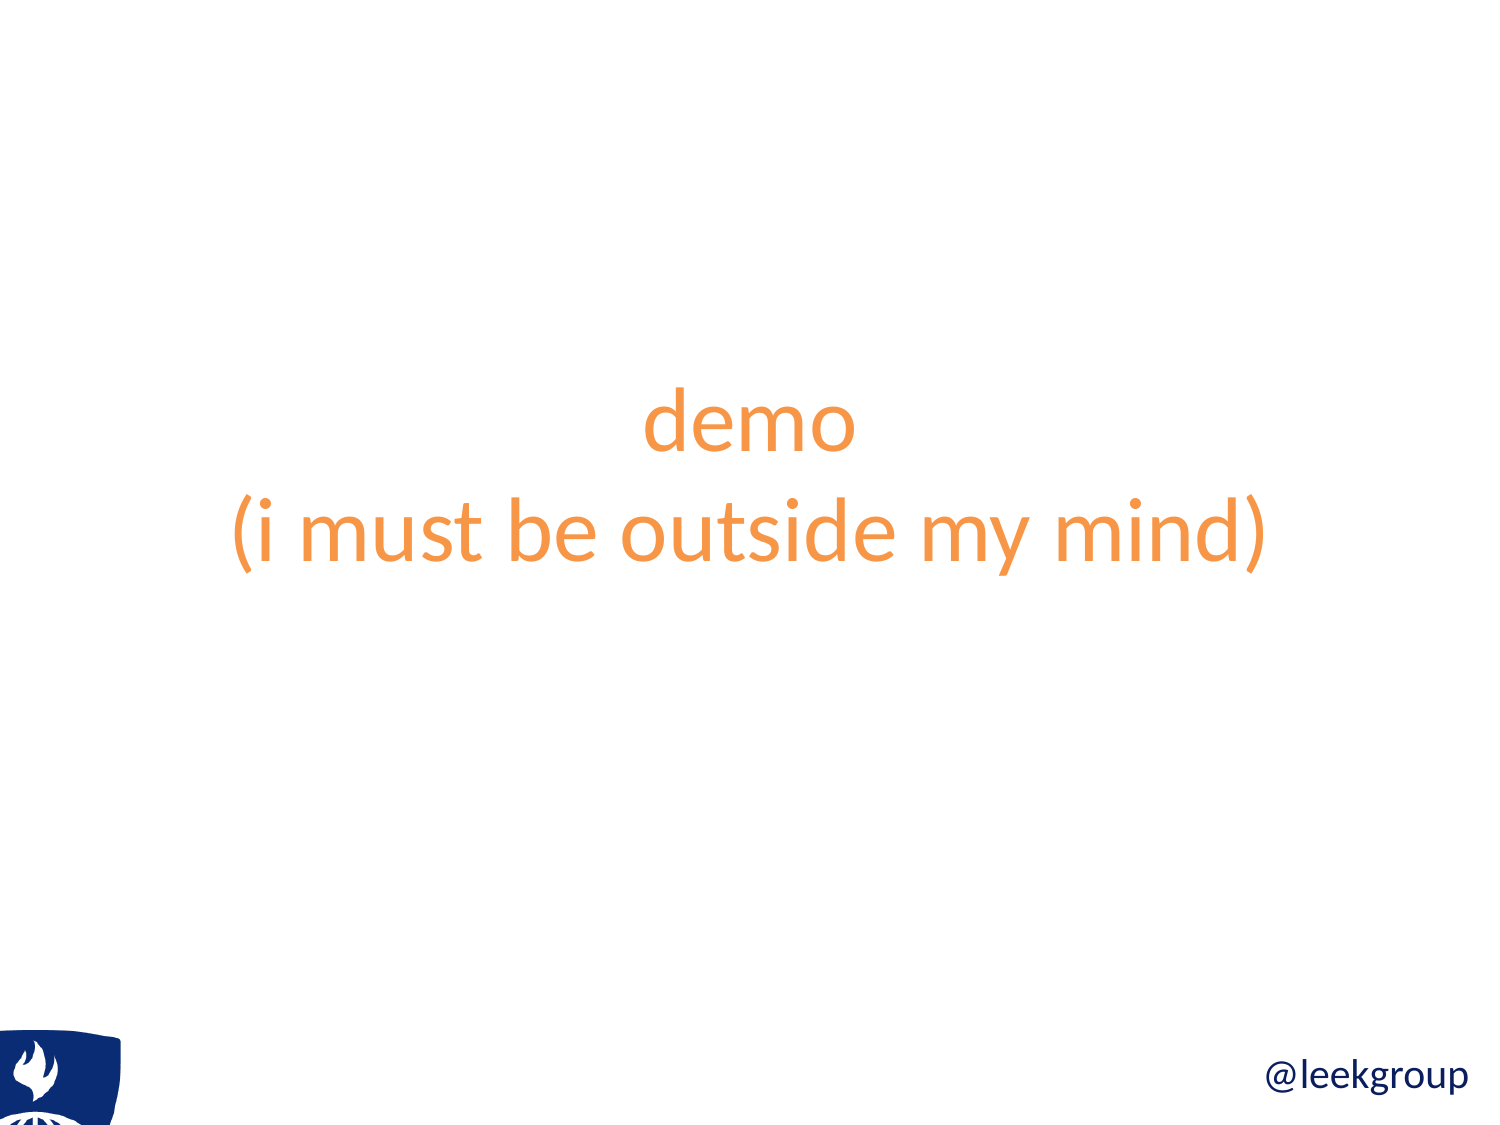

# demo (i must be outside my mind)